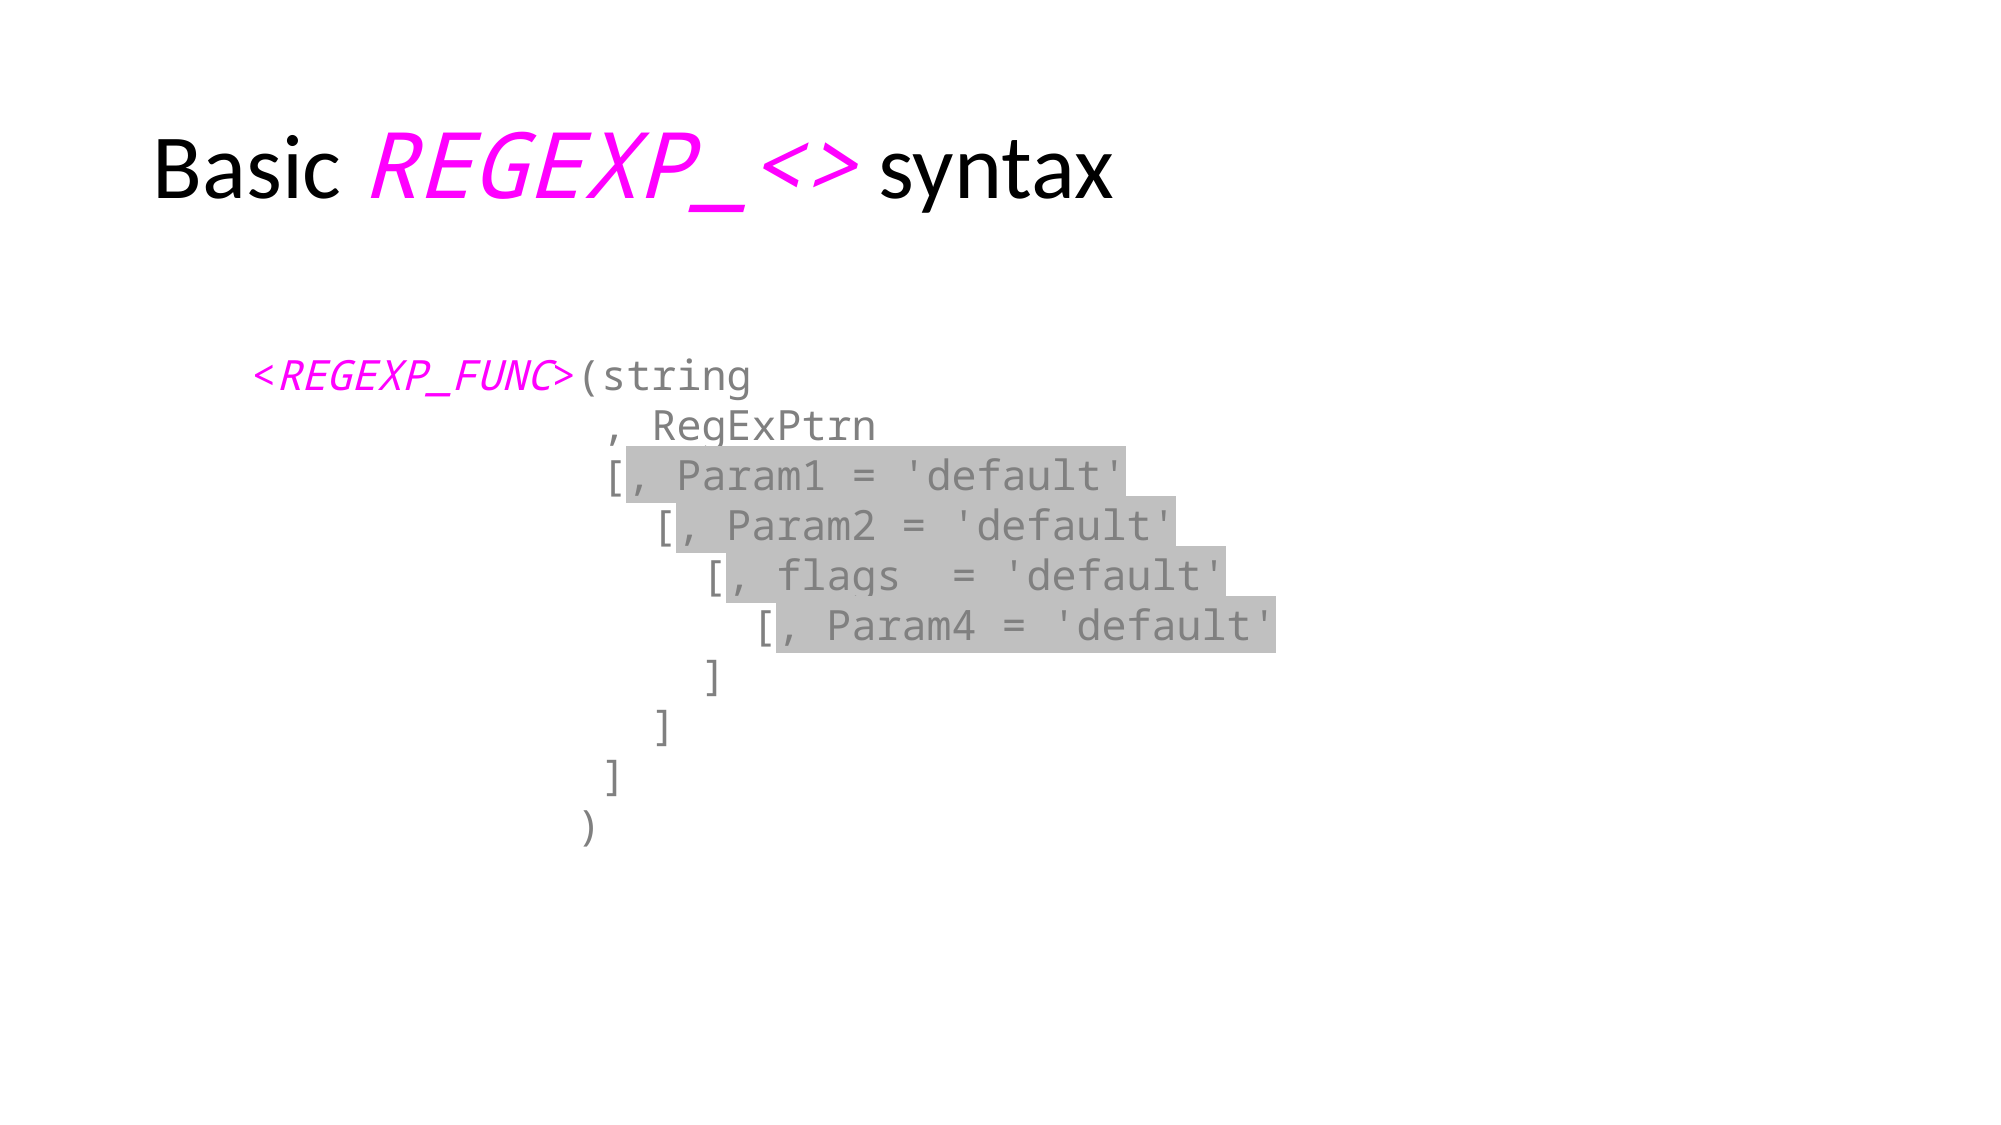

# Basic REGEXP_<> syntax
<REGEXP_FUNC>(string
              , RegExPtrn
              [, Param1 = 'default'
                [, Param2 = 'default'
                  [, flags  = 'default'
                    [, Param4 = 'default'
                  ]
                ]
              ]
             )